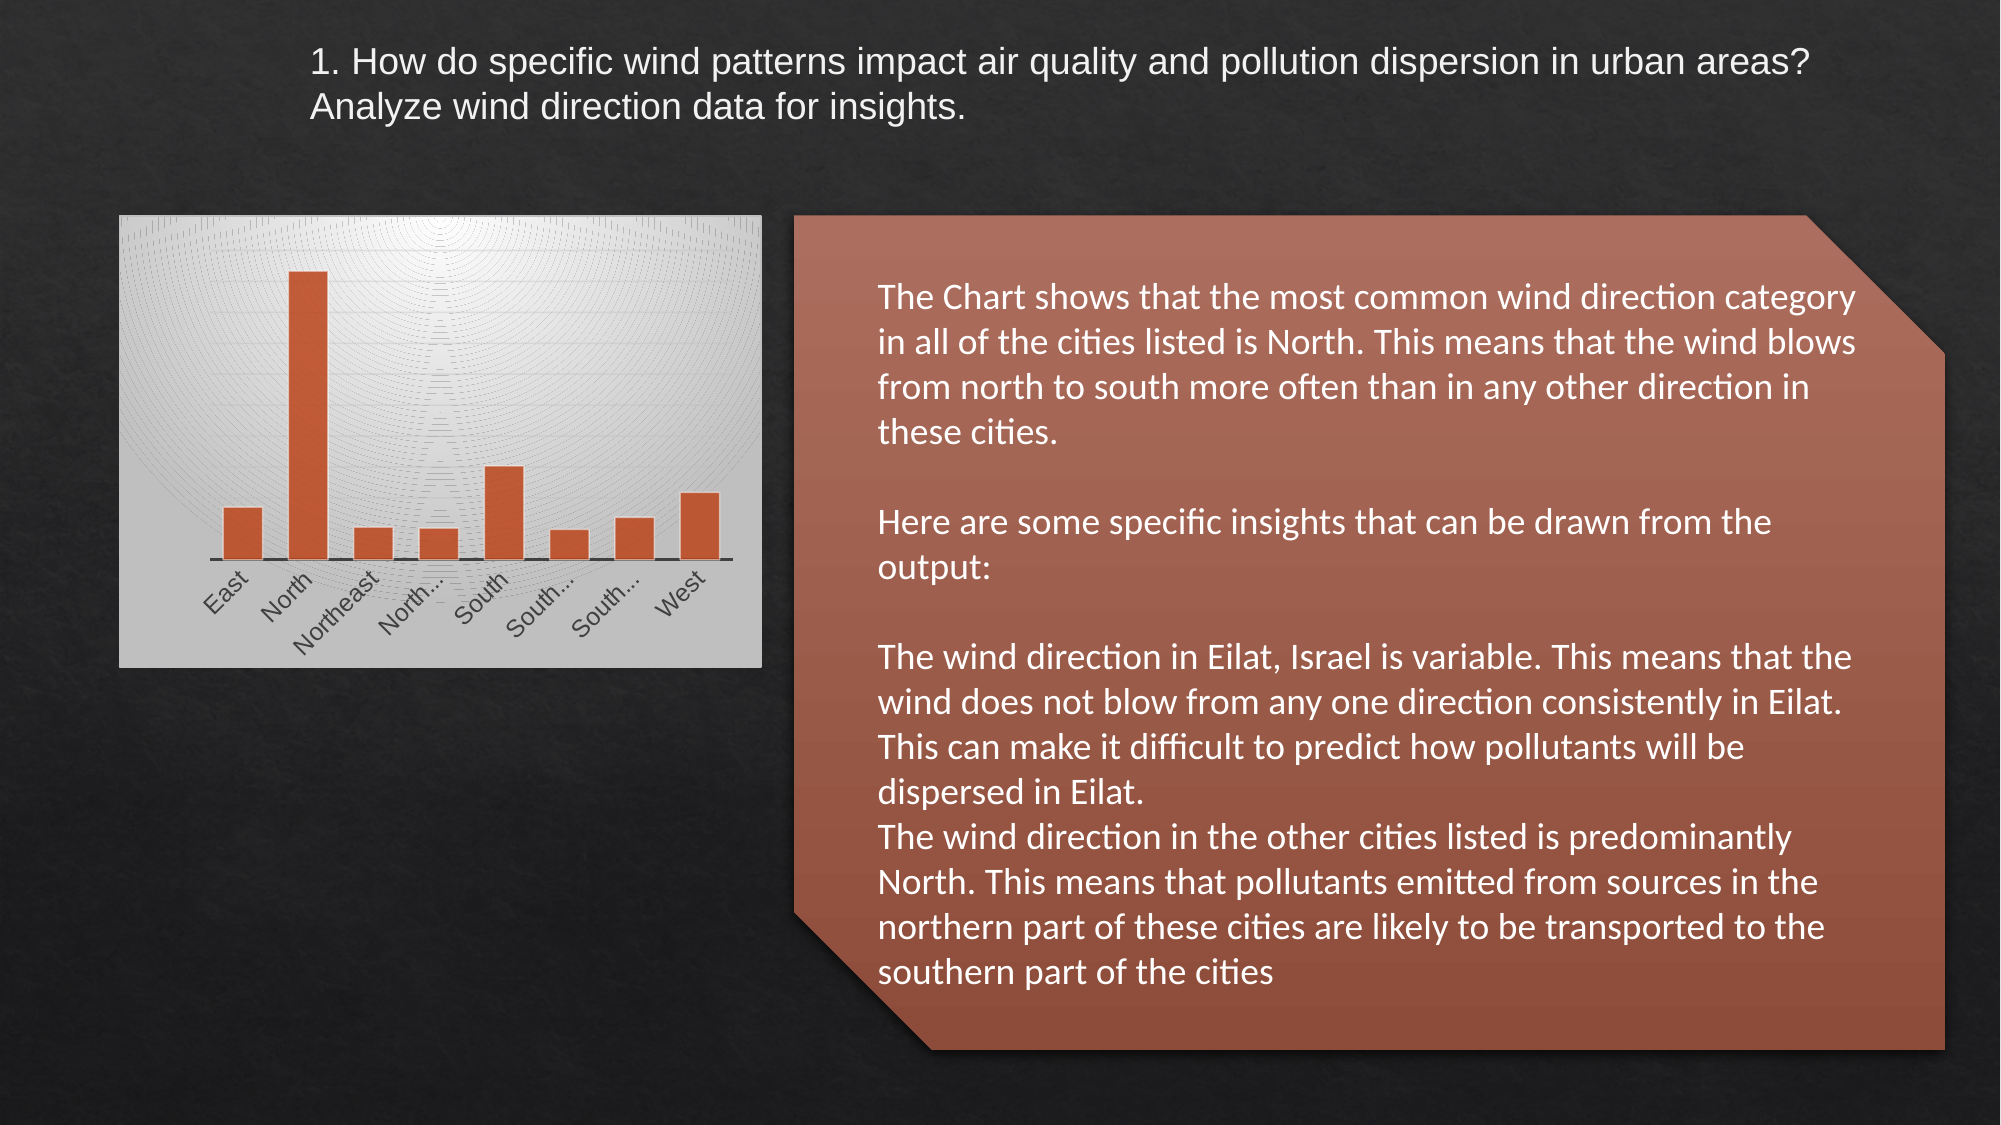

1. How do specific wind patterns impact air quality and pollution dispersion in urban areas? Analyze wind direction data for insights.

### Chart

| Category | Total |
|---|---|
| East | 17080.0 |
| North | 93335.0 |
| Northeast | 10583.0 |
| Northwest | 10270.0 |
| South | 30411.0 |
| Southeast | 9827.0 |
| Southwest | 13771.0 |
| West | 21781.0 |
The Chart shows that the most common wind direction category in all of the cities listed is North. This means that the wind blows from north to south more often than in any other direction in these cities.

Here are some specific insights that can be drawn from the output:

The wind direction in Eilat, Israel is variable. This means that the wind does not blow from any one direction consistently in Eilat. This can make it difficult to predict how pollutants will be dispersed in Eilat.
The wind direction in the other cities listed is predominantly North. This means that pollutants emitted from sources in the northern part of these cities are likely to be transported to the southern part of the cities